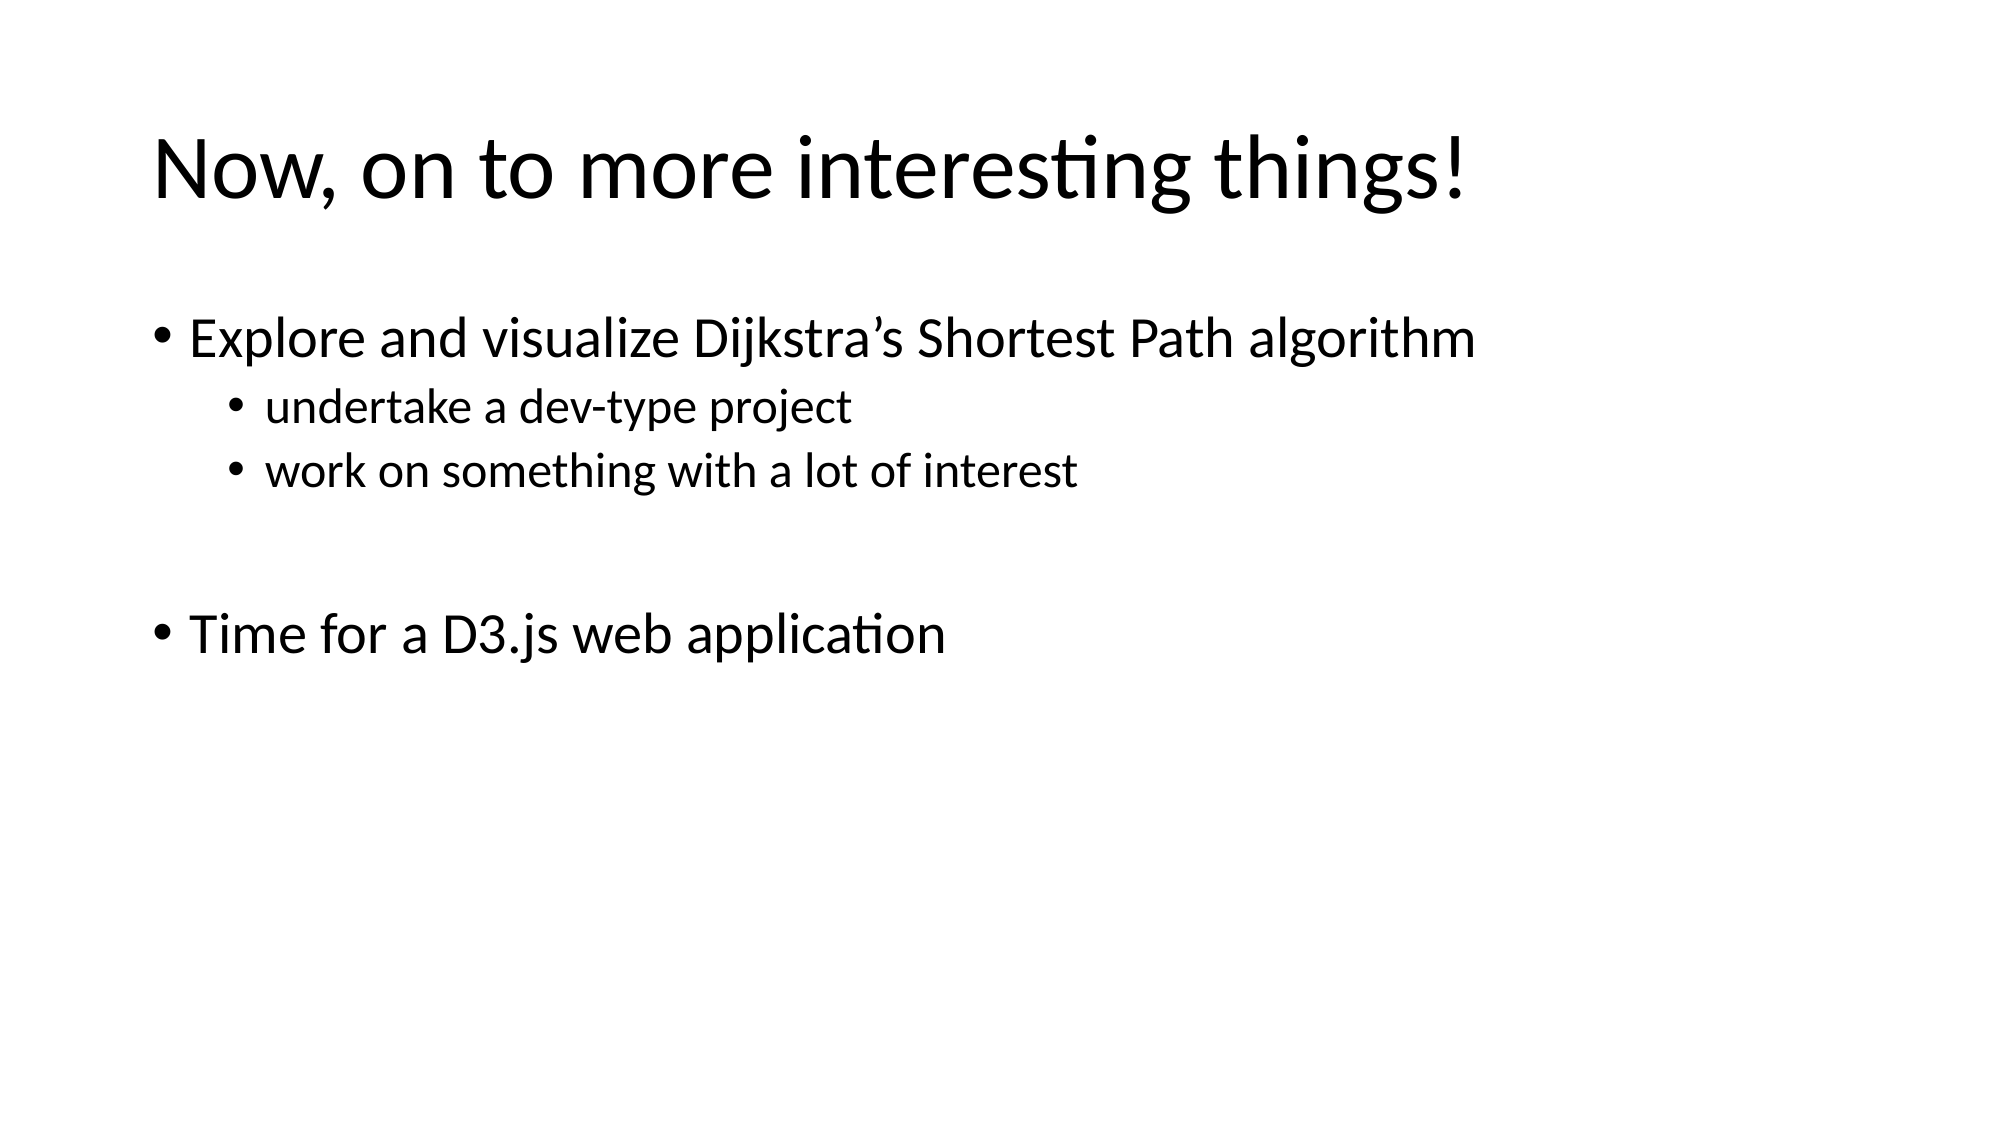

# Now, on to more interesting things!
Explore and visualize Dijkstra’s Shortest Path algorithm
undertake a dev-type project
work on something with a lot of interest

Time for a D3.js web application